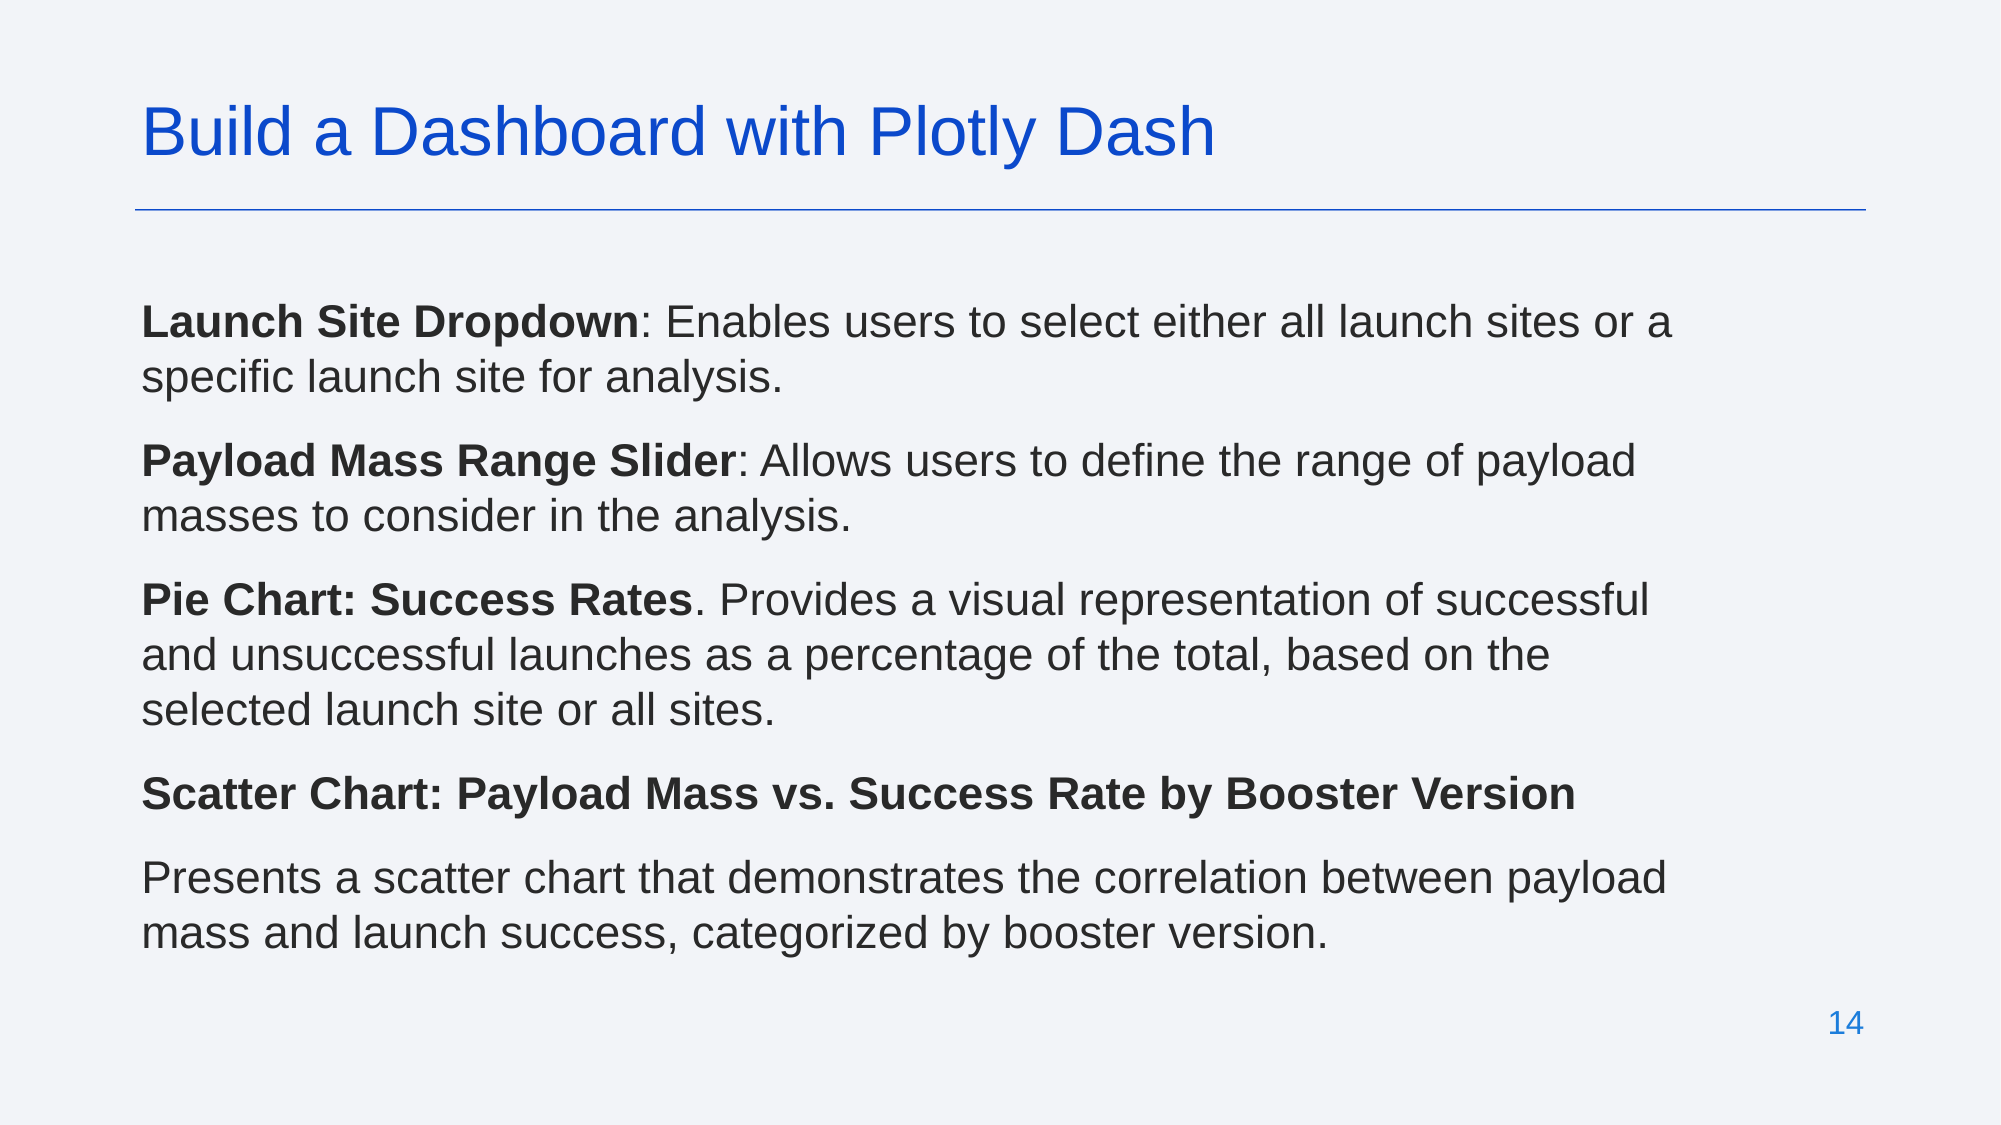

Build a Dashboard with Plotly Dash
Launch Site Dropdown: Enables users to select either all launch sites or a specific launch site for analysis.
Payload Mass Range Slider: Allows users to define the range of payload masses to consider in the analysis.
Pie Chart: Success Rates. Provides a visual representation of successful and unsuccessful launches as a percentage of the total, based on the selected launch site or all sites.
Scatter Chart: Payload Mass vs. Success Rate by Booster Version
Presents a scatter chart that demonstrates the correlation between payload mass and launch success, categorized by booster version.
14